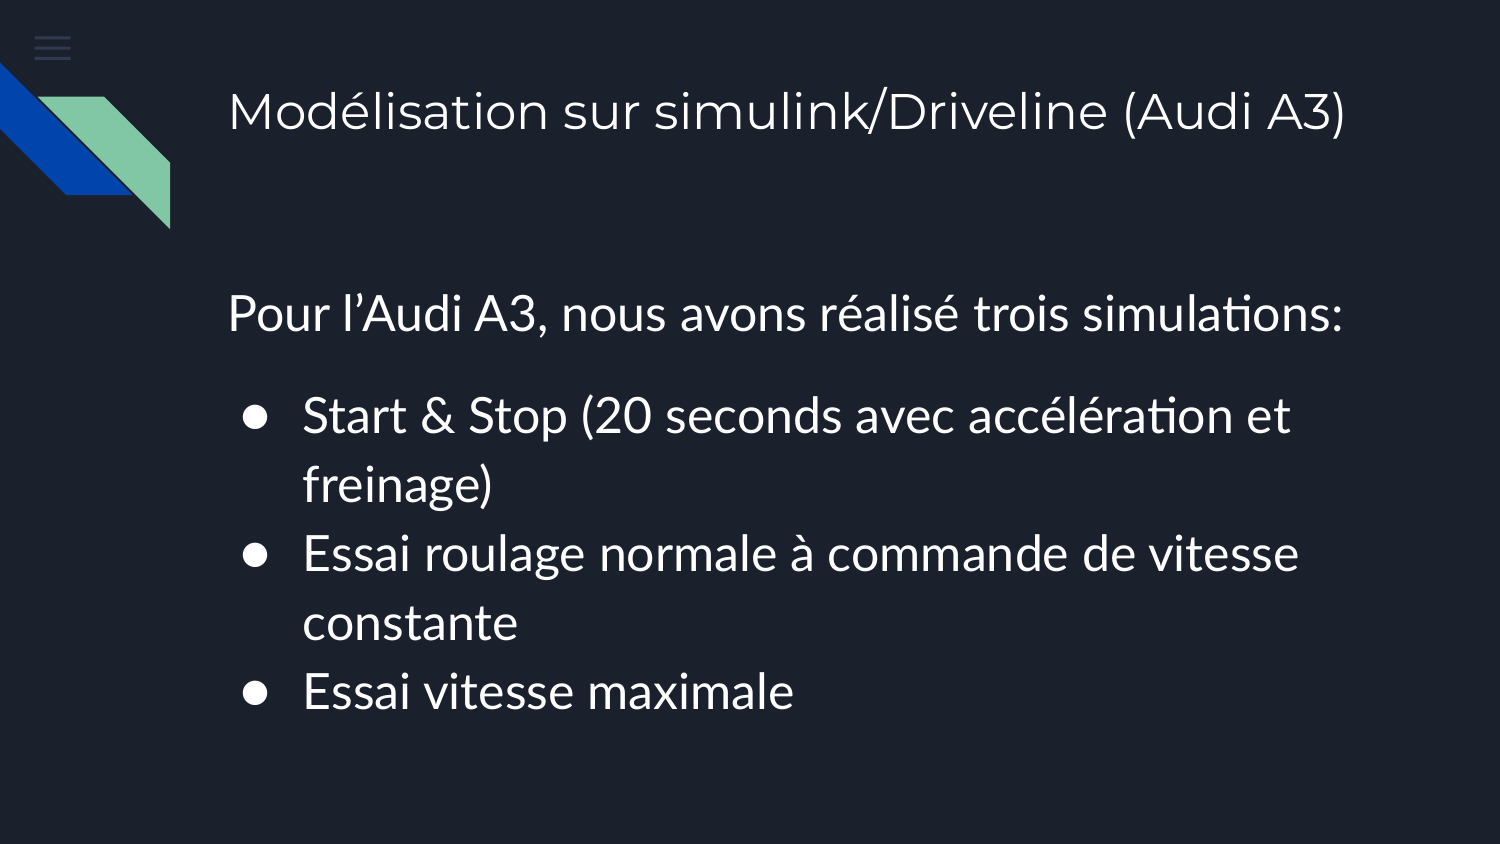

# Modélisation sur simulink/Driveline (Audi A3)
Pour l’Audi A3, nous avons réalisé trois simulations:
Start & Stop (20 seconds avec accélération et freinage)
Essai roulage normale à commande de vitesse constante
Essai vitesse maximale